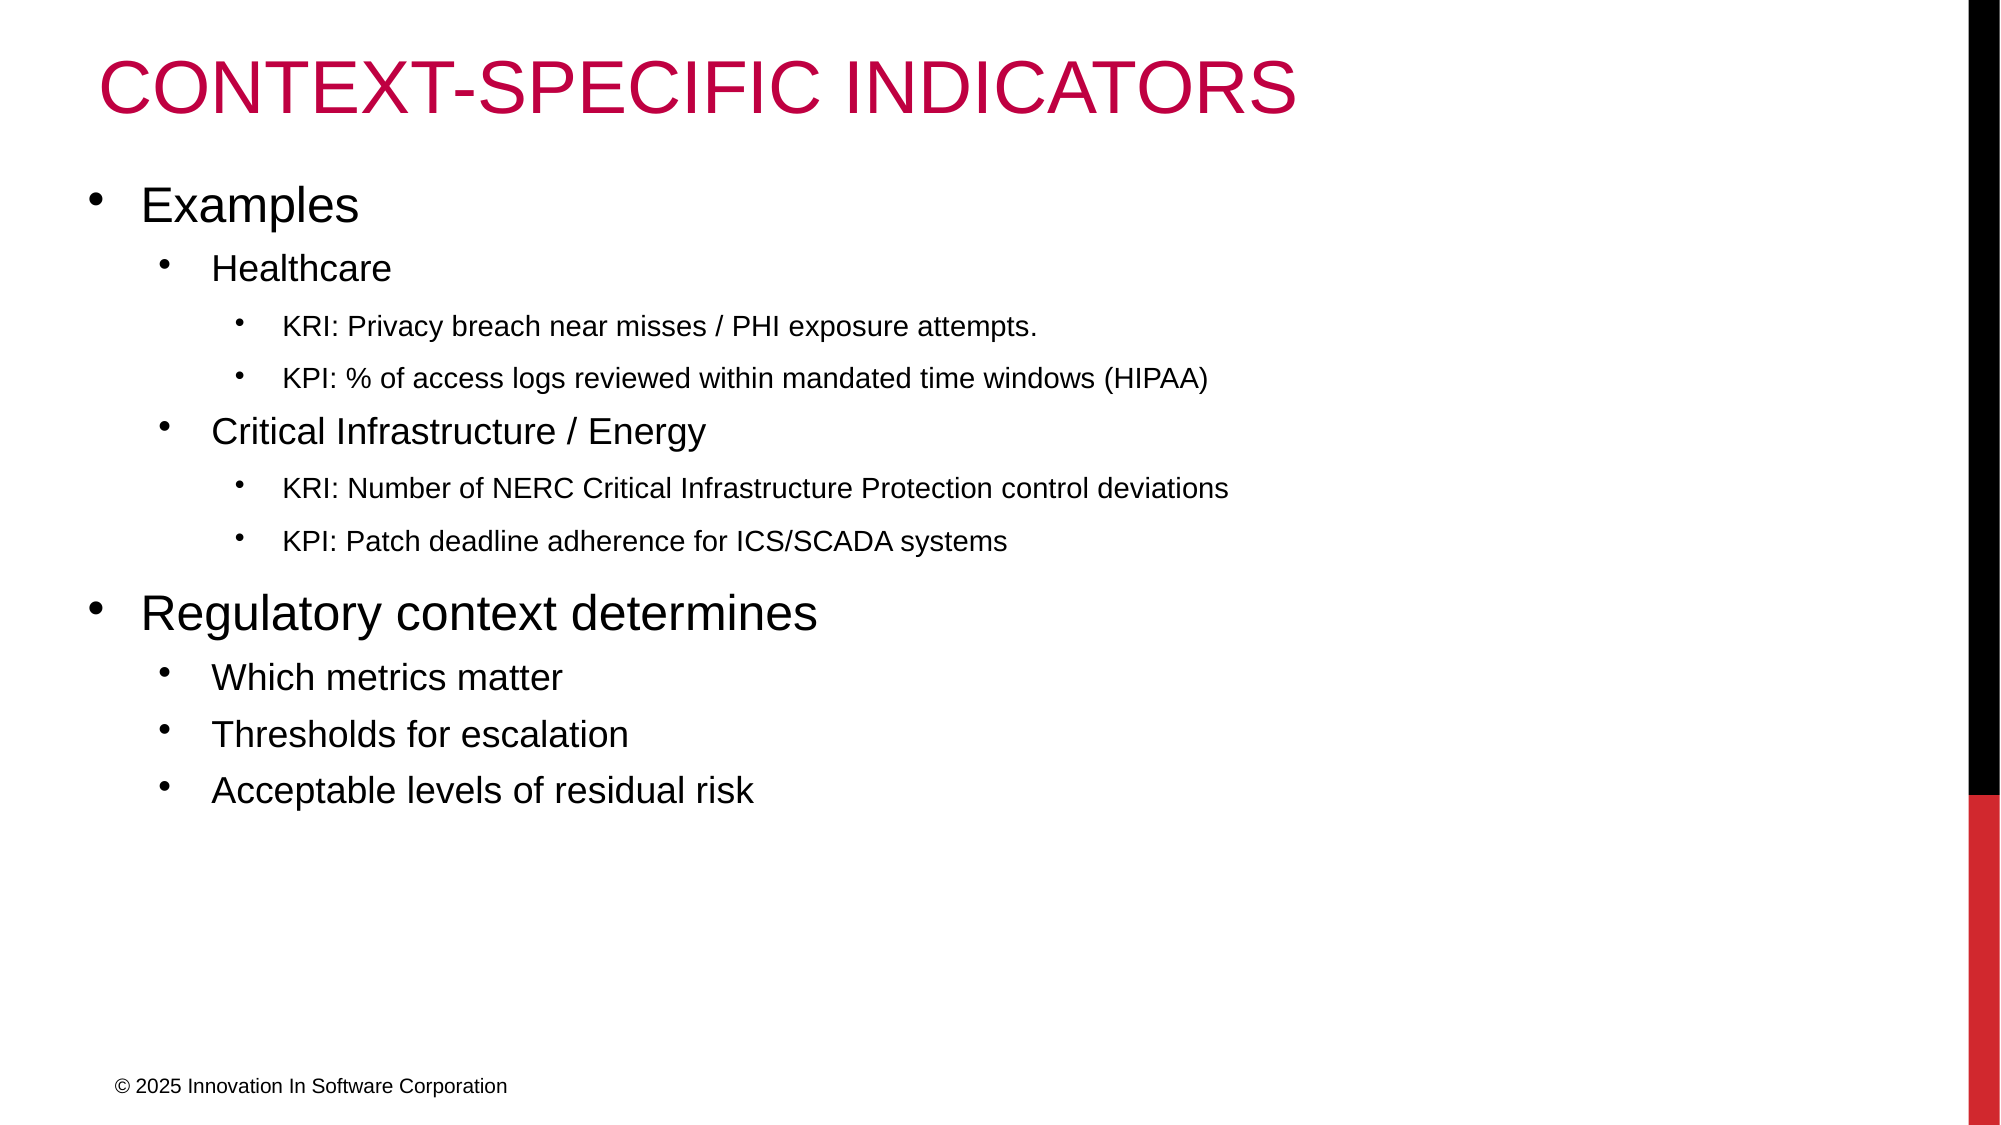

# Context-Specific Indicators
Examples
Healthcare
KRI: Privacy breach near misses / PHI exposure attempts.
KPI: % of access logs reviewed within mandated time windows (HIPAA)
Critical Infrastructure / Energy
KRI: Number of NERC Critical Infrastructure Protection control deviations
KPI: Patch deadline adherence for ICS/SCADA systems
Regulatory context determines
Which metrics matter
Thresholds for escalation
Acceptable levels of residual risk
© 2025 Innovation In Software Corporation